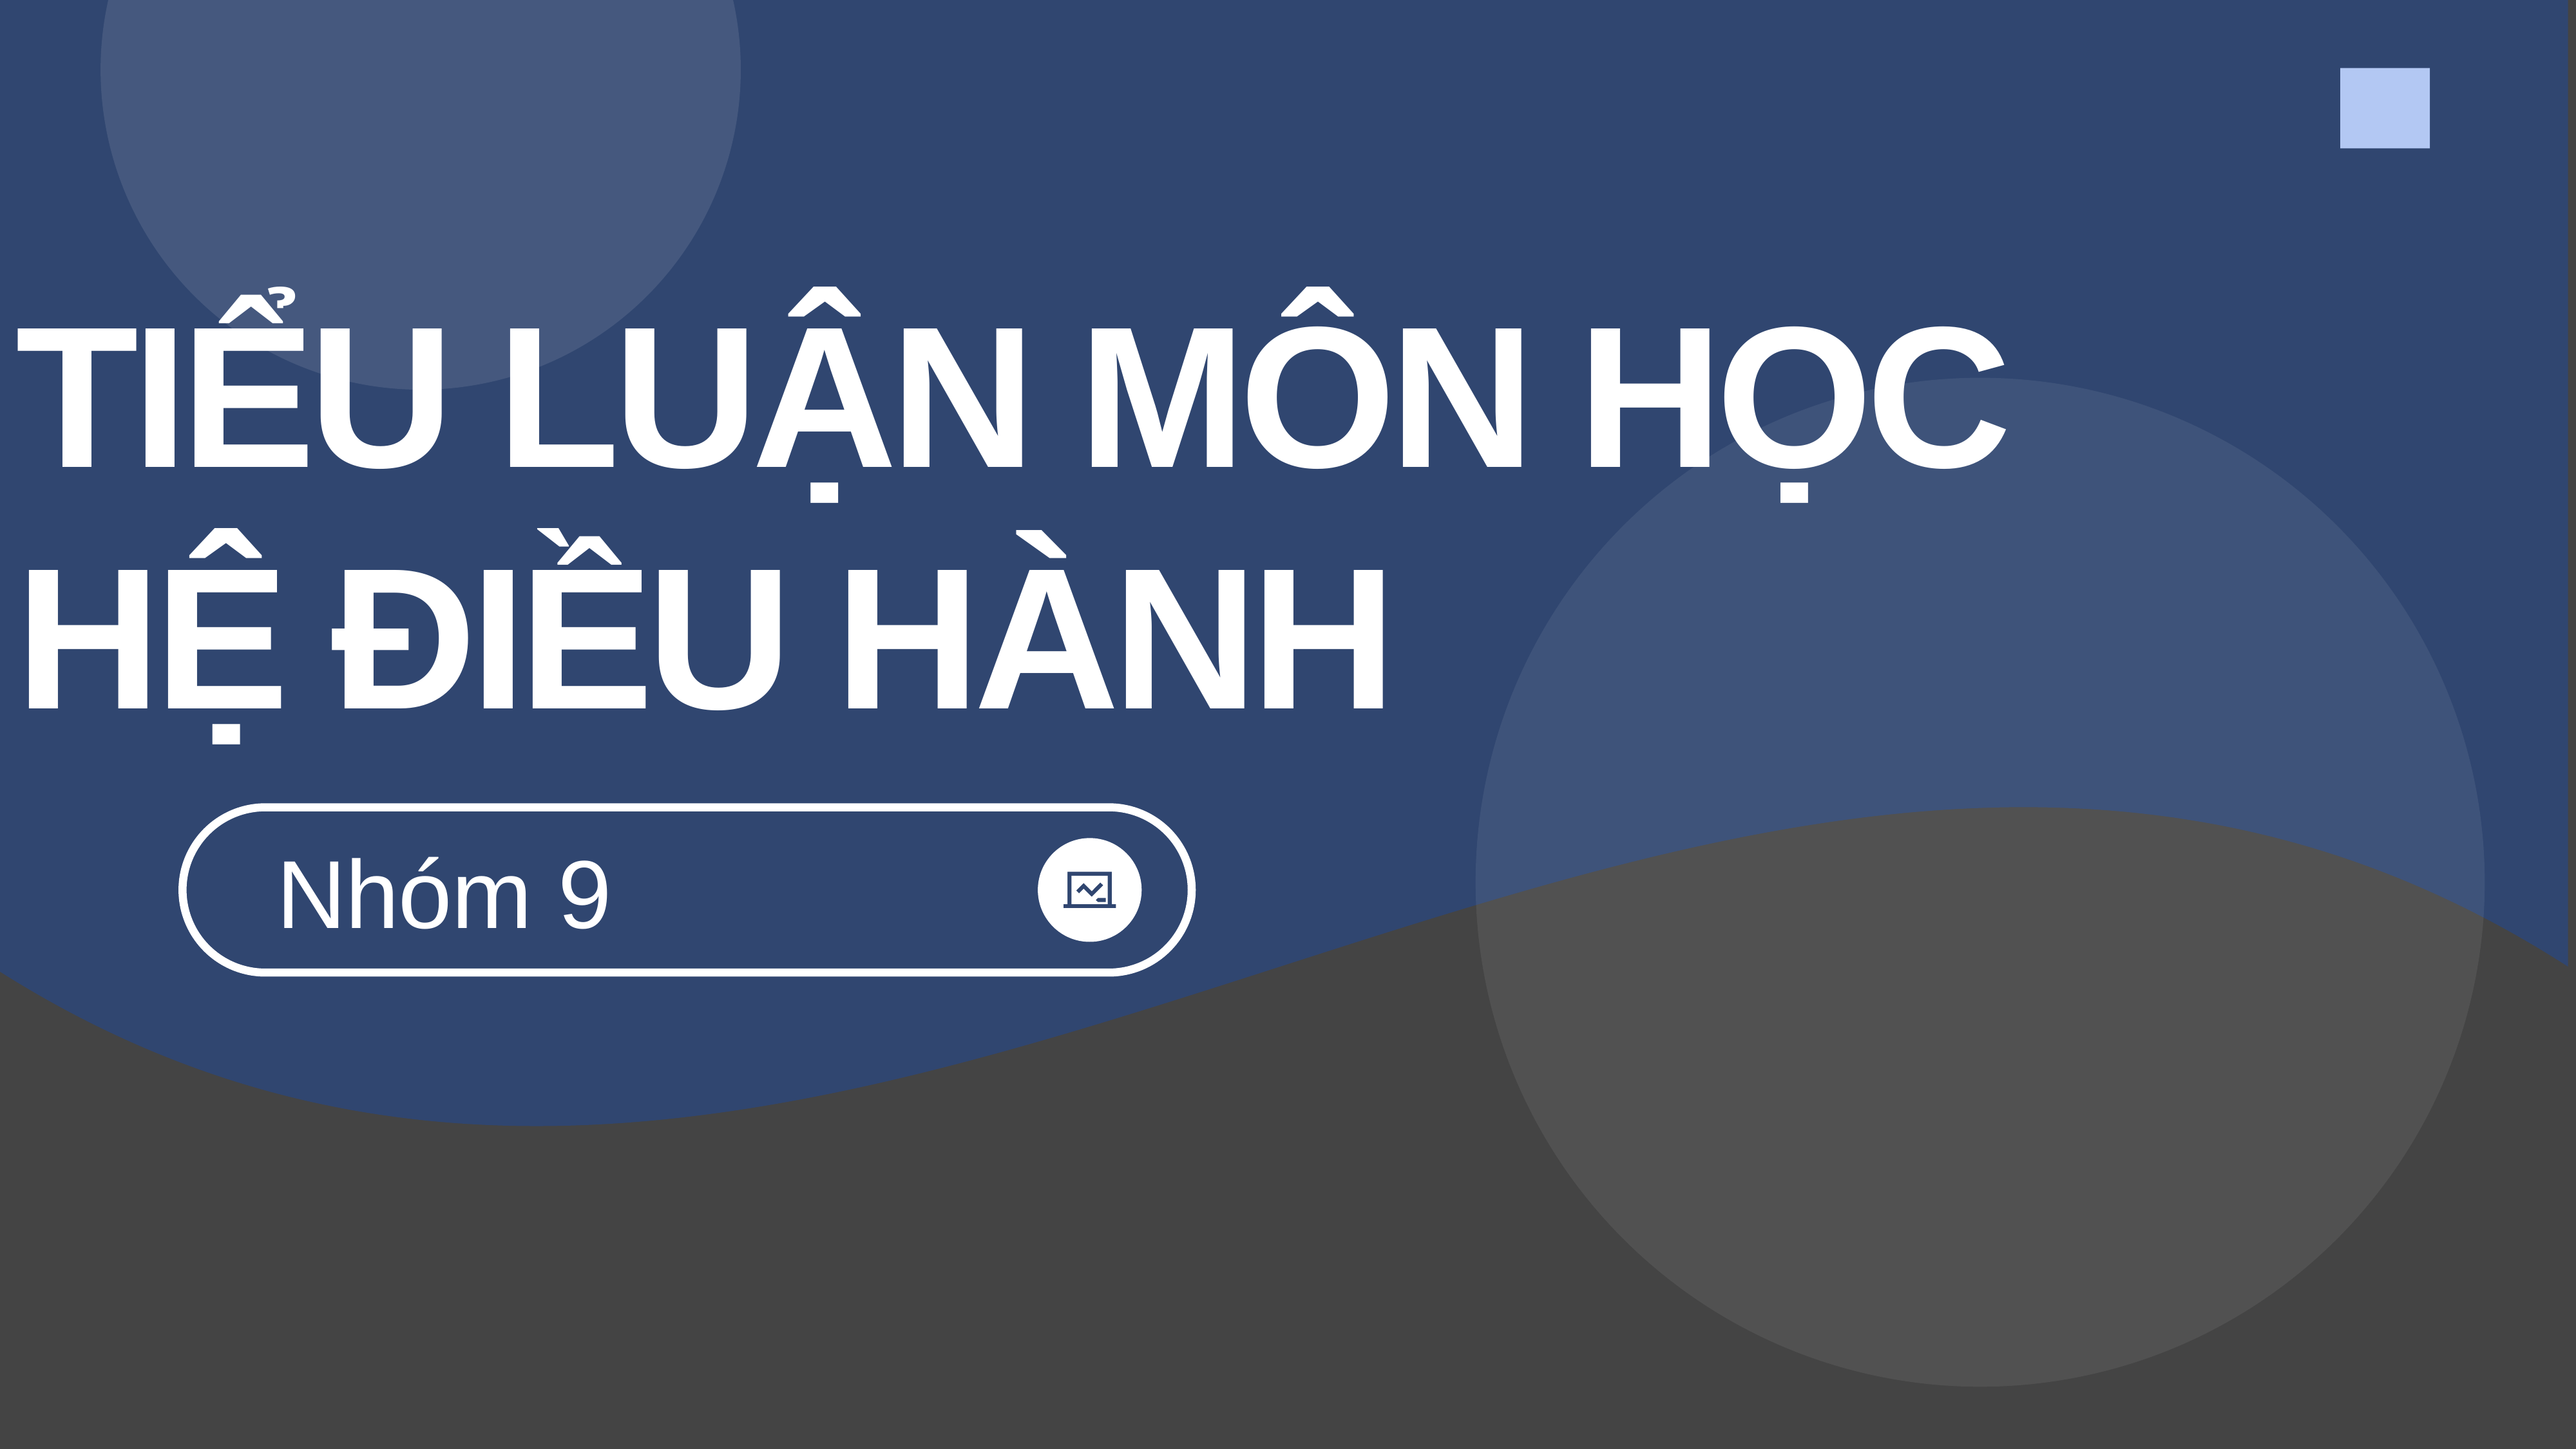

TIỂU LUẬN MÔN HỌC
HỆ ĐIỀU HÀNH

Nhóm 9